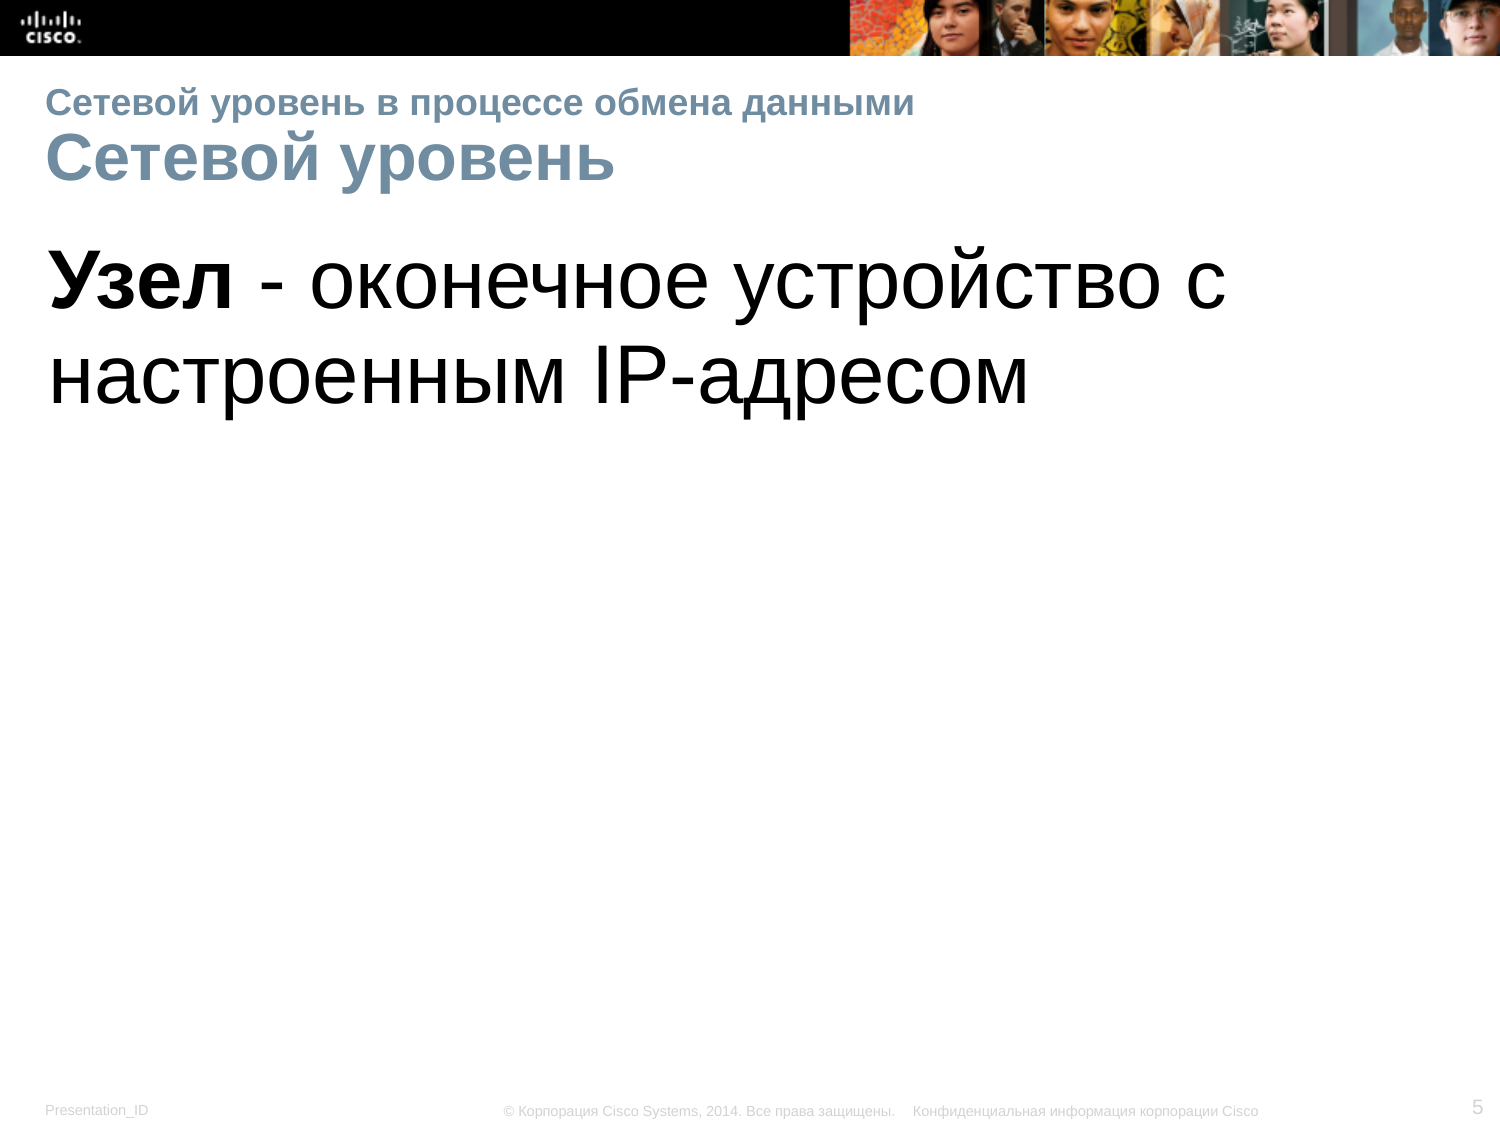

# Сетевой уровень в процессе обмена данными Сетевой уровень
Узел - оконечное устройство с настроенным IP-адресом